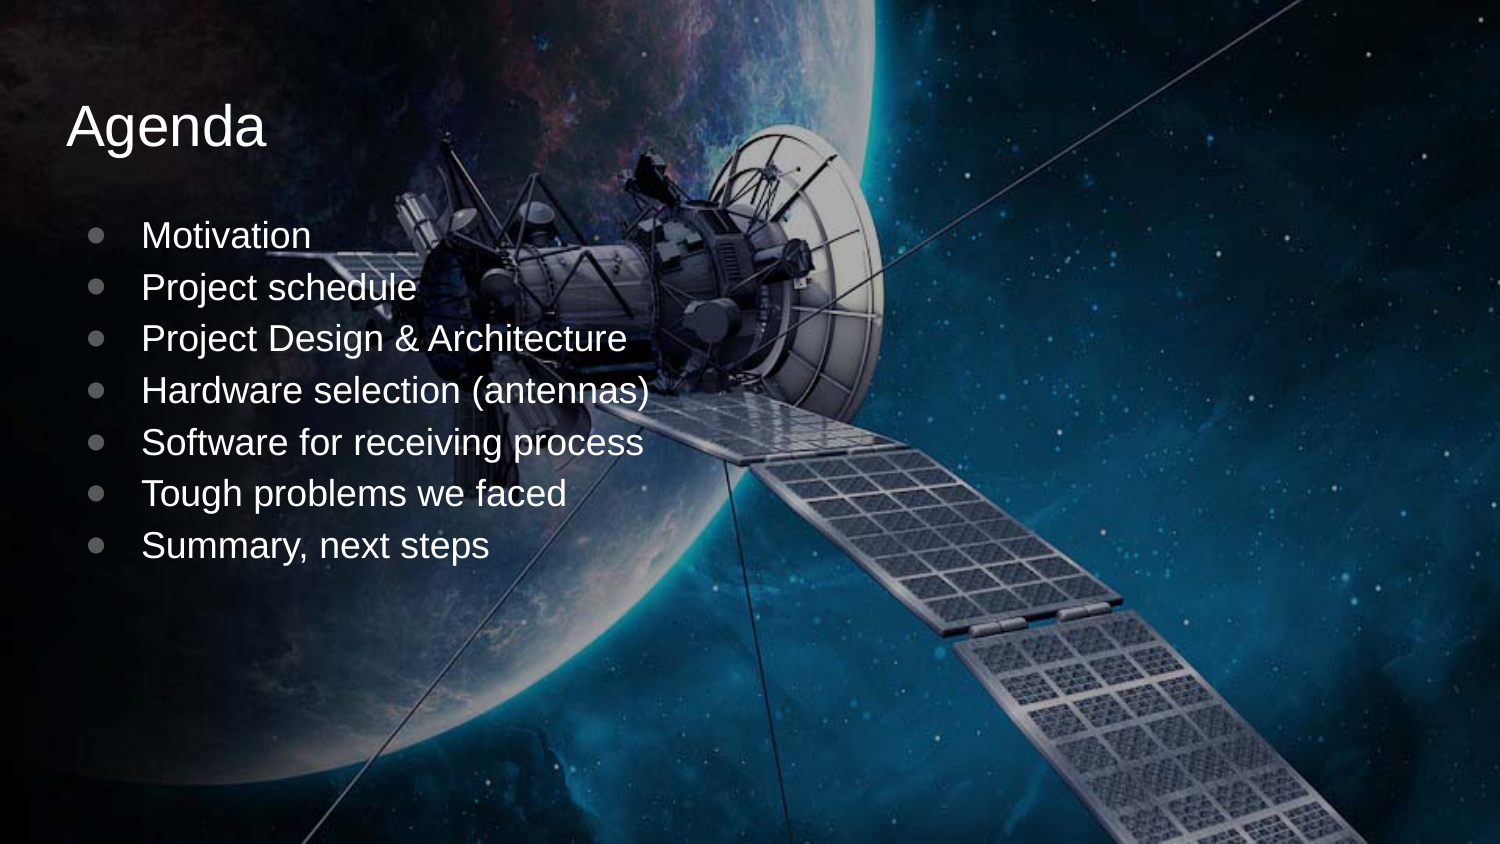

# Agenda
Motivation
Project schedule
Project Design & Architecture
Hardware selection (antennas)
Software for receiving process
Tough problems we faced
Summary, next steps